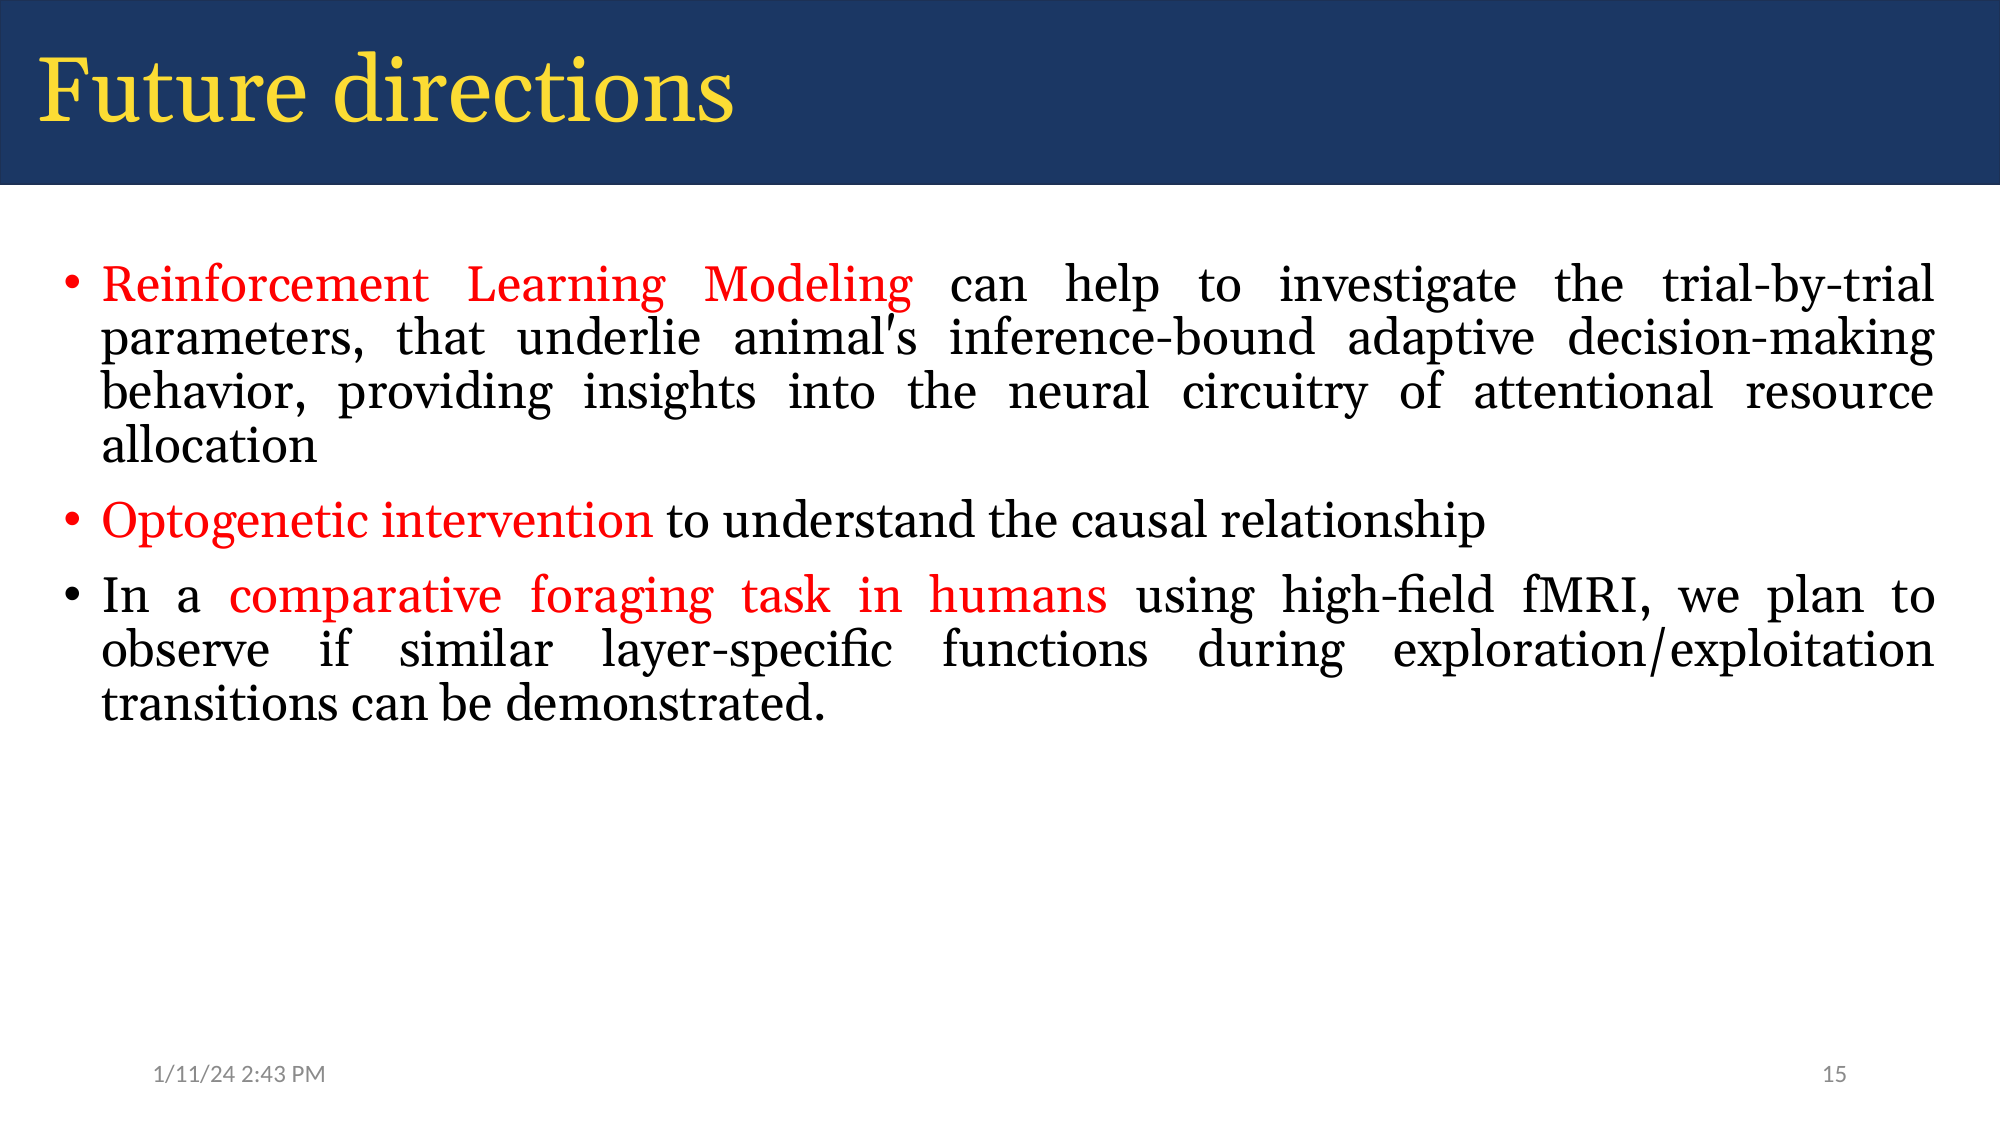

Future directions
Reinforcement Learning Modeling can help to investigate the trial-by-trial parameters, that underlie animal's inference-bound adaptive decision-making behavior, providing insights into the neural circuitry of attentional resource allocation
Optogenetic intervention to understand the causal relationship
In a comparative foraging task in humans using high-field fMRI, we plan to observe if similar layer-specific functions during exploration/exploitation transitions can be demonstrated.
1/11/24 2:43 PM
15